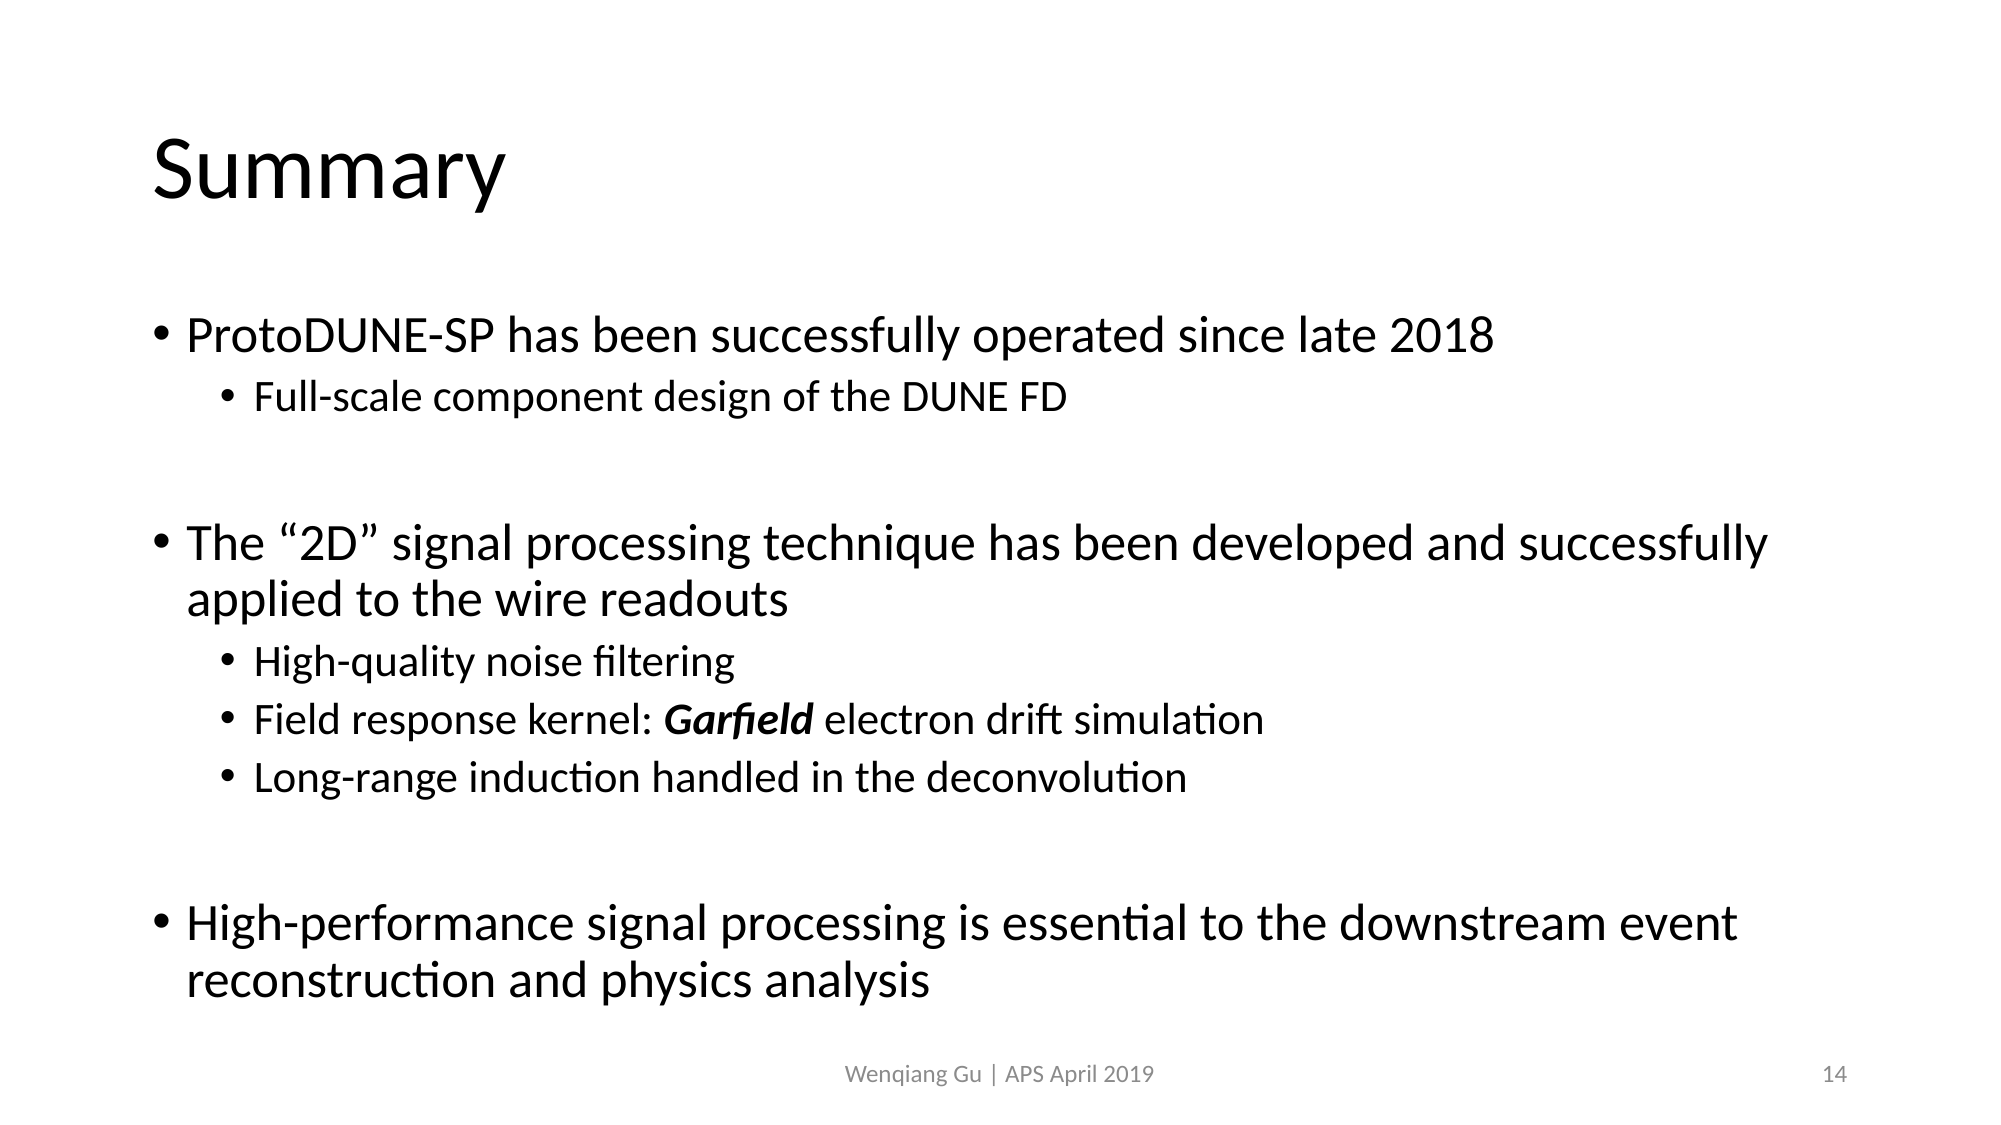

# Summary
ProtoDUNE-SP has been successfully operated since late 2018
Full-scale component design of the DUNE FD

The “2D” signal processing technique has been developed and successfully applied to the wire readouts
High-quality noise filtering
Field response kernel: Garfield electron drift simulation
Long-range induction handled in the deconvolution

High-performance signal processing is essential to the downstream event reconstruction and physics analysis
Wenqiang Gu | APS April 2019
14